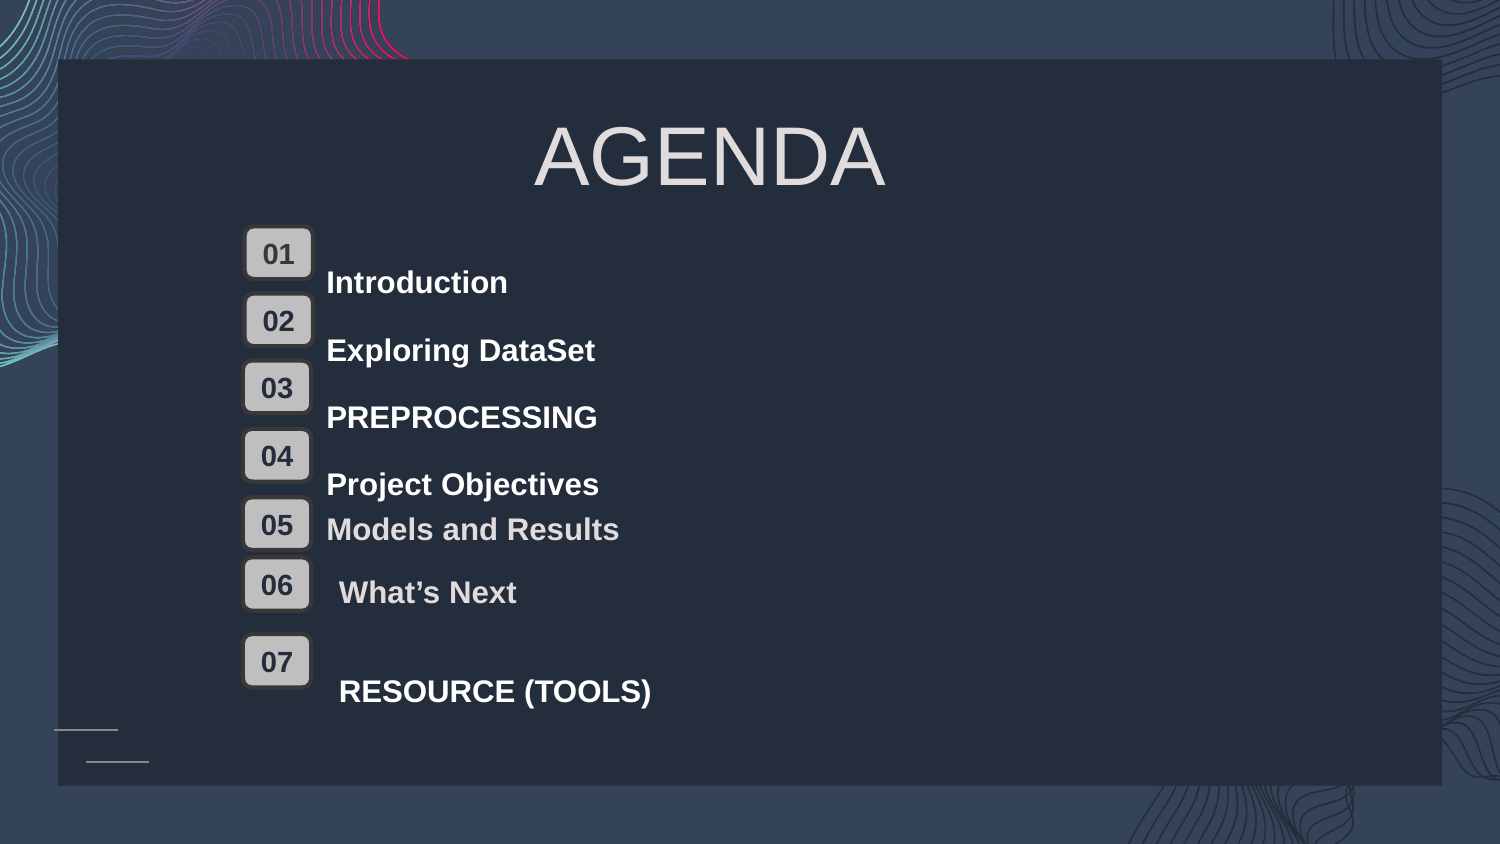

# AGENDA
Introduction
Exploring DataSet
PREPROCESSING
Project Objectives
Models and Results

01
02
03
04
05
06
What’s Next
RESOURCE (TOOLS)
07